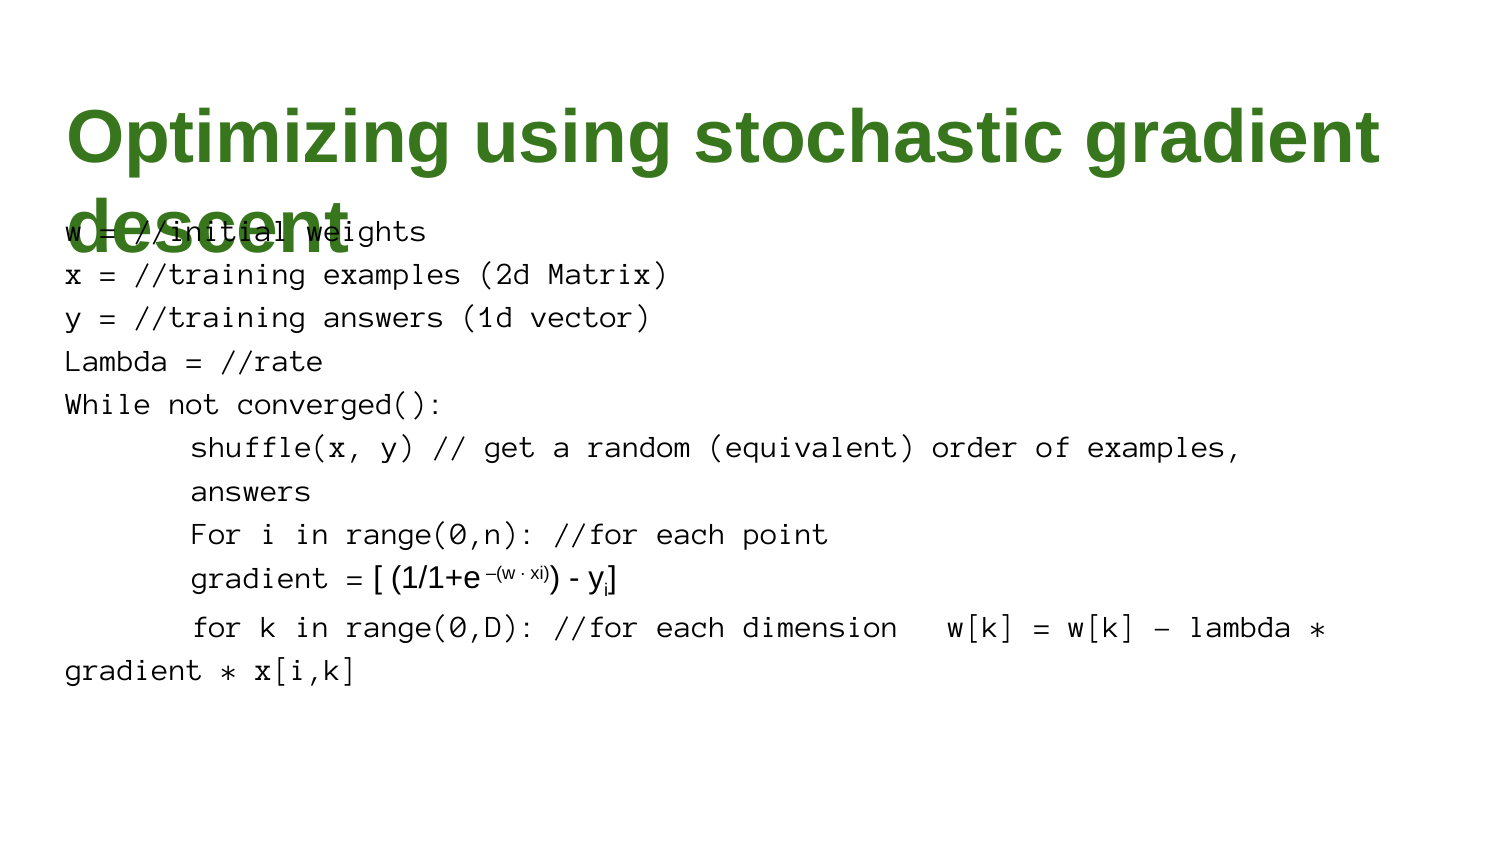

# Optimizing using stochastic gradient descent
w = //initial weights
x = //training examples (2d Matrix)
y = //training answers (1d vector)
Lambda = //rate
While not converged():
	shuffle(x, y) // get a random (equivalent) order of examples, 		answers
	For i in range(0,n): //for each point
		gradient = [ (1/1+e –(w ∙ xi)) - yi]
		for k in range(0,D): //for each dimension					w[k] = w[k] – lambda * gradient * x[i,k]